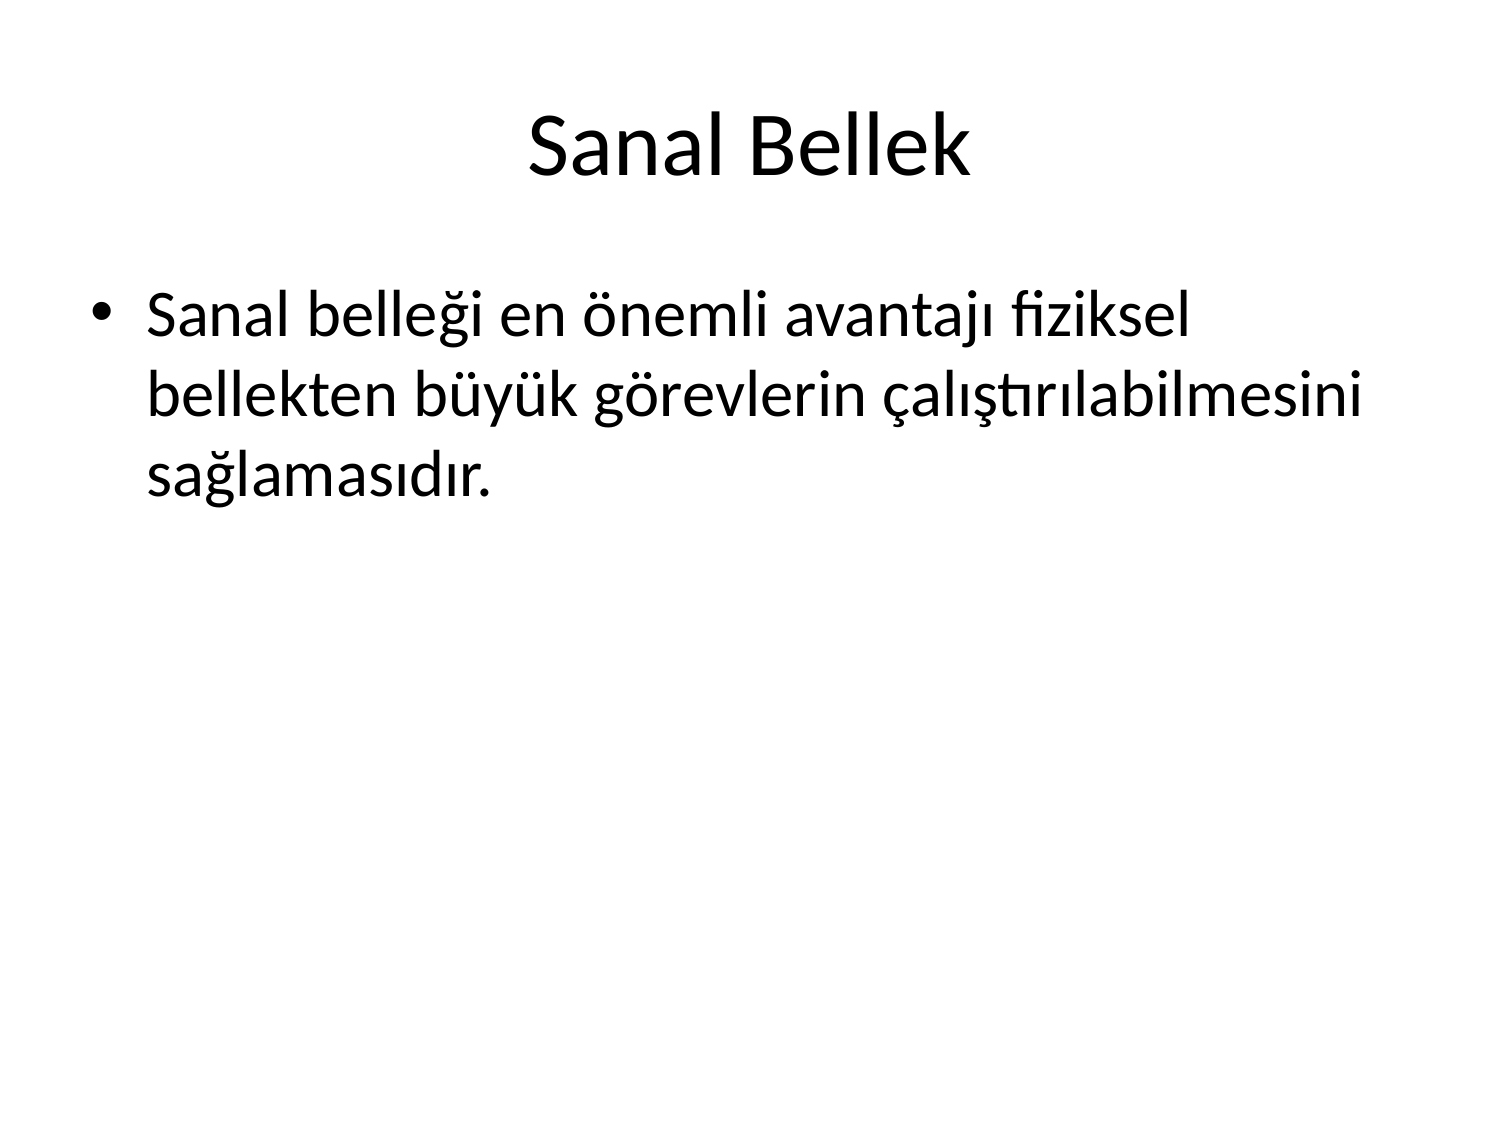

# Sanal Bellek
Sanal belleği en önemli avantajı fiziksel bellekten büyük görevlerin çalıştırılabilmesini sağlamasıdır.